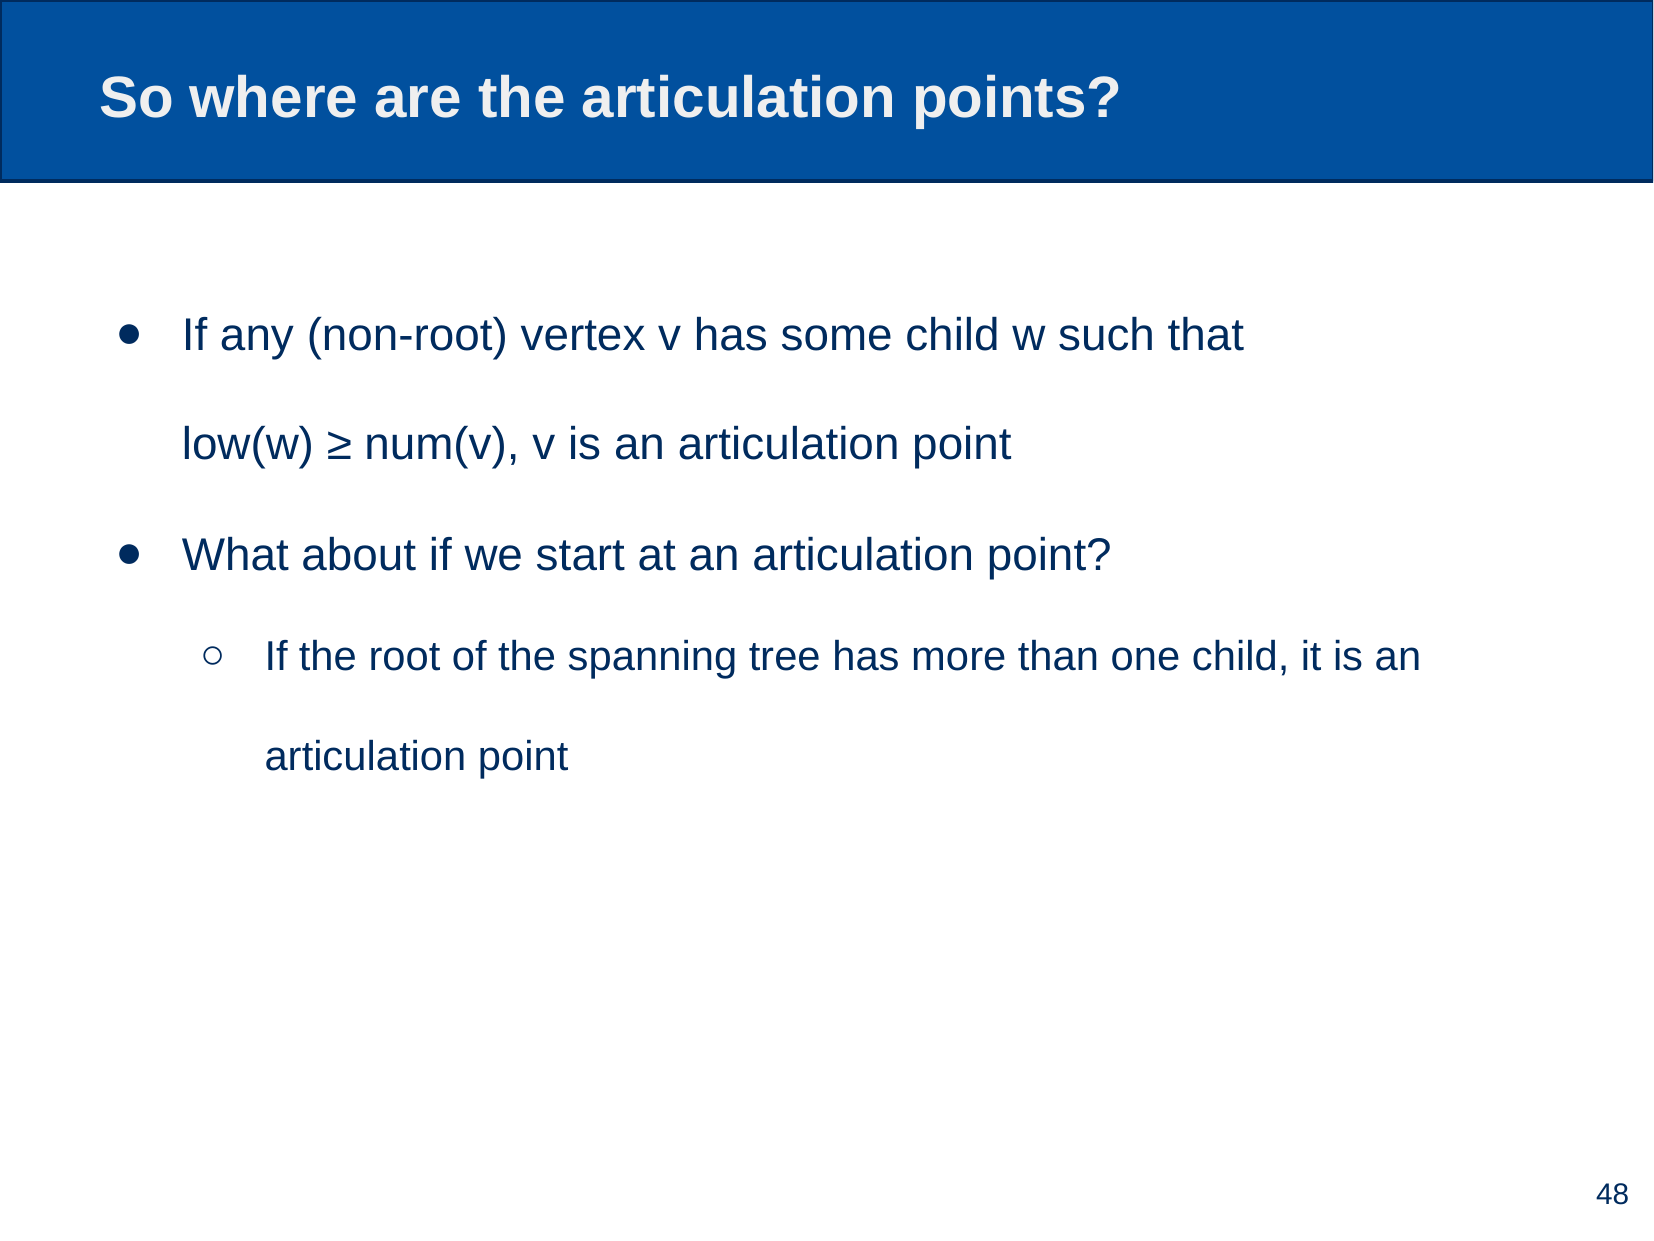

# So where are the articulation points?
If any (non-root) vertex v has some child w such that
low(w) ≥ num(v), v is an articulation point
What about if we start at an articulation point?
If the root of the spanning tree has more than one child, it is an articulation point
48